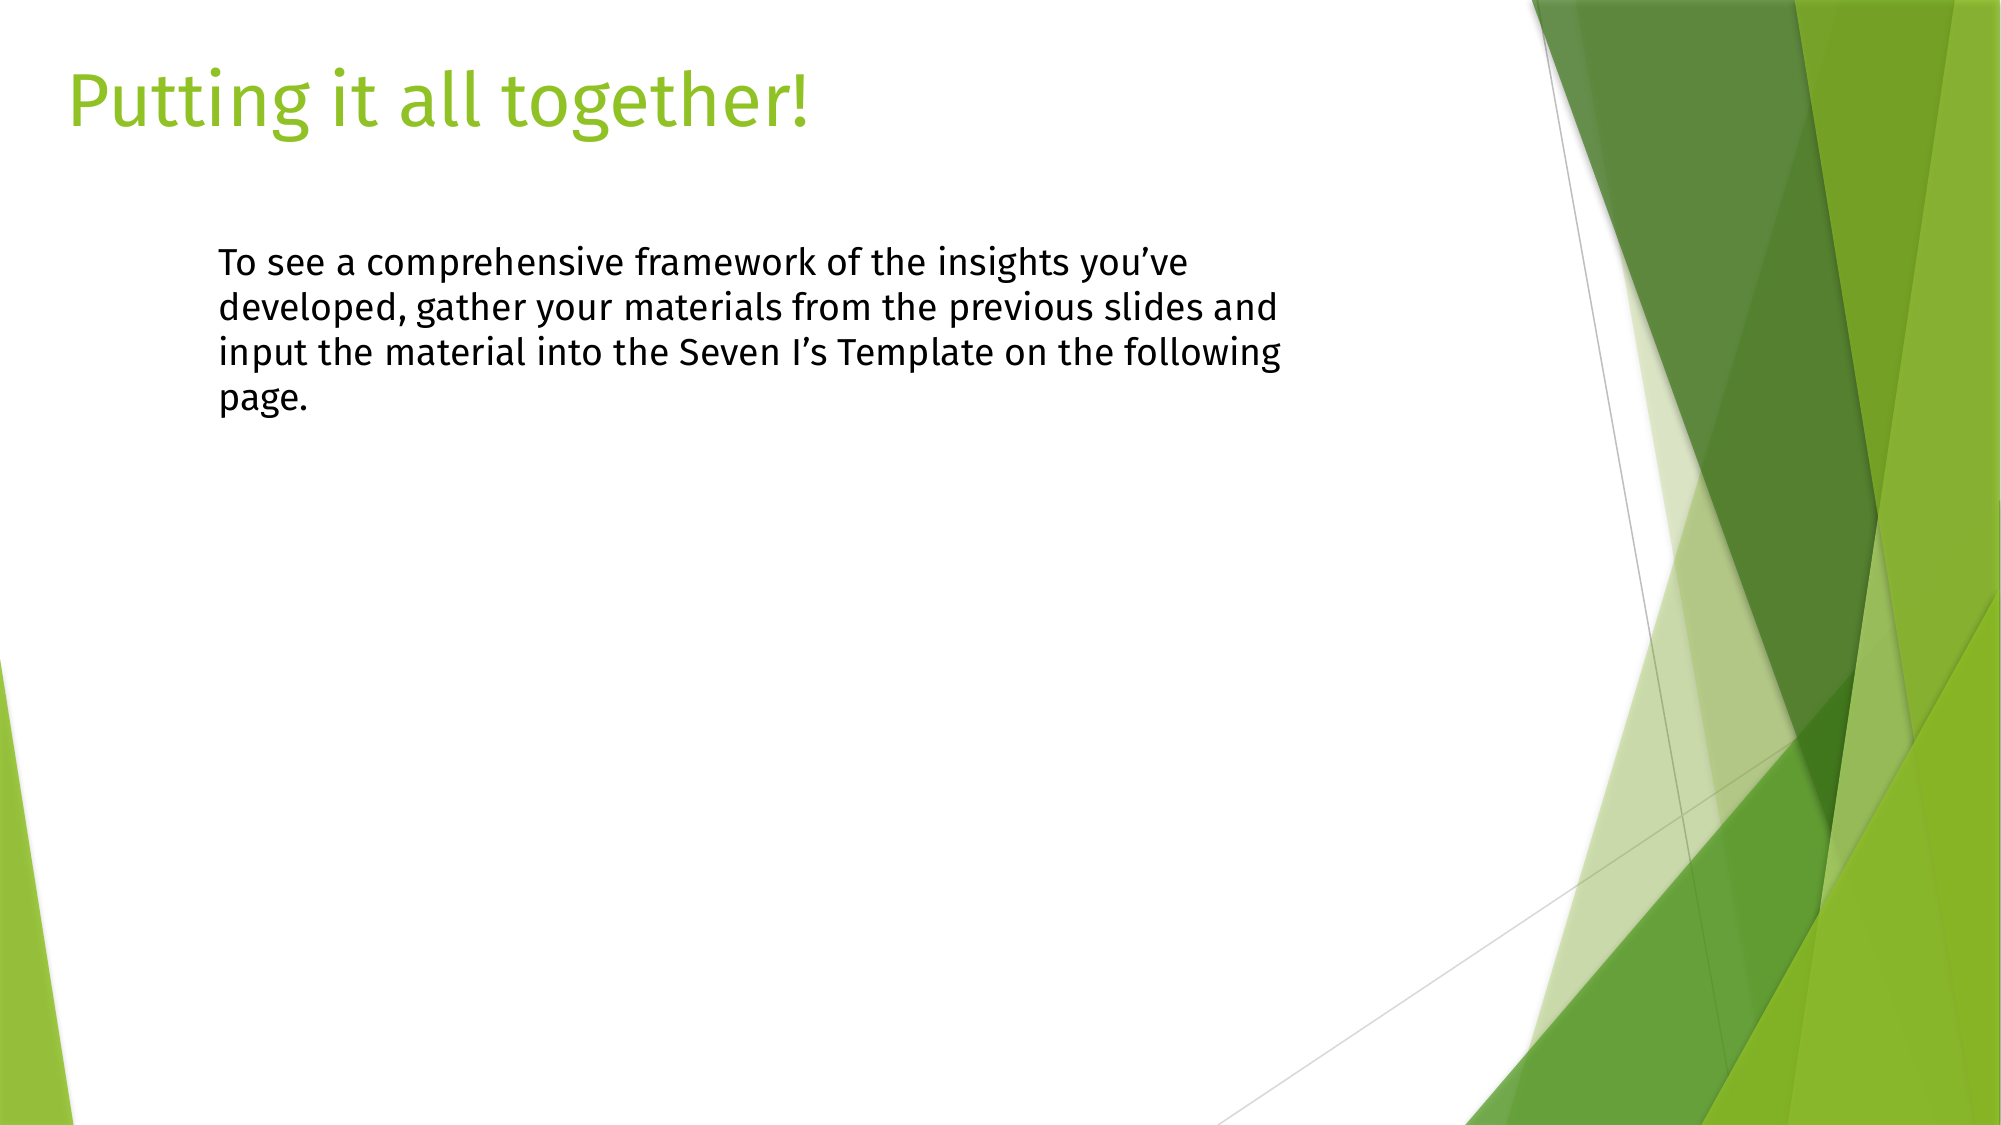

# Putting it all together!
To see a comprehensive framework of the insights you’ve developed, gather your materials from the previous slides and input the material into the Seven I’s Template on the following page.